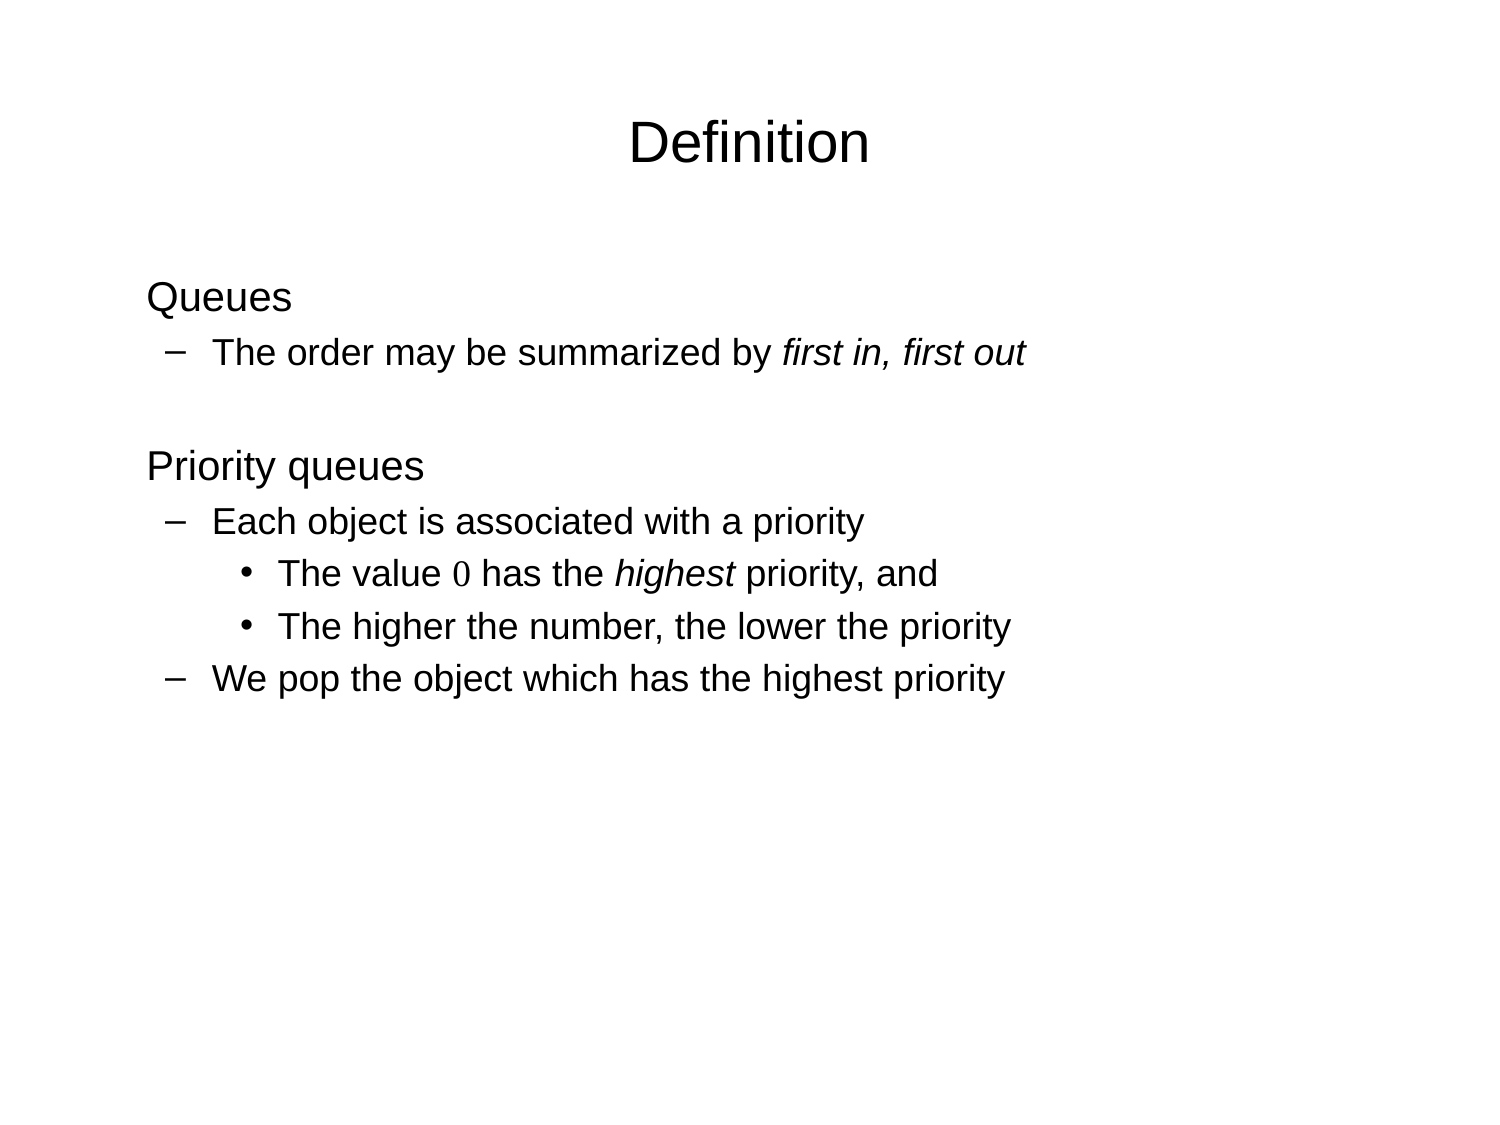

# Definition
	Queues
The order may be summarized by first in, first out

	Priority queues
Each object is associated with a priority
The value 0 has the highest priority, and
The higher the number, the lower the priority
We pop the object which has the highest priority